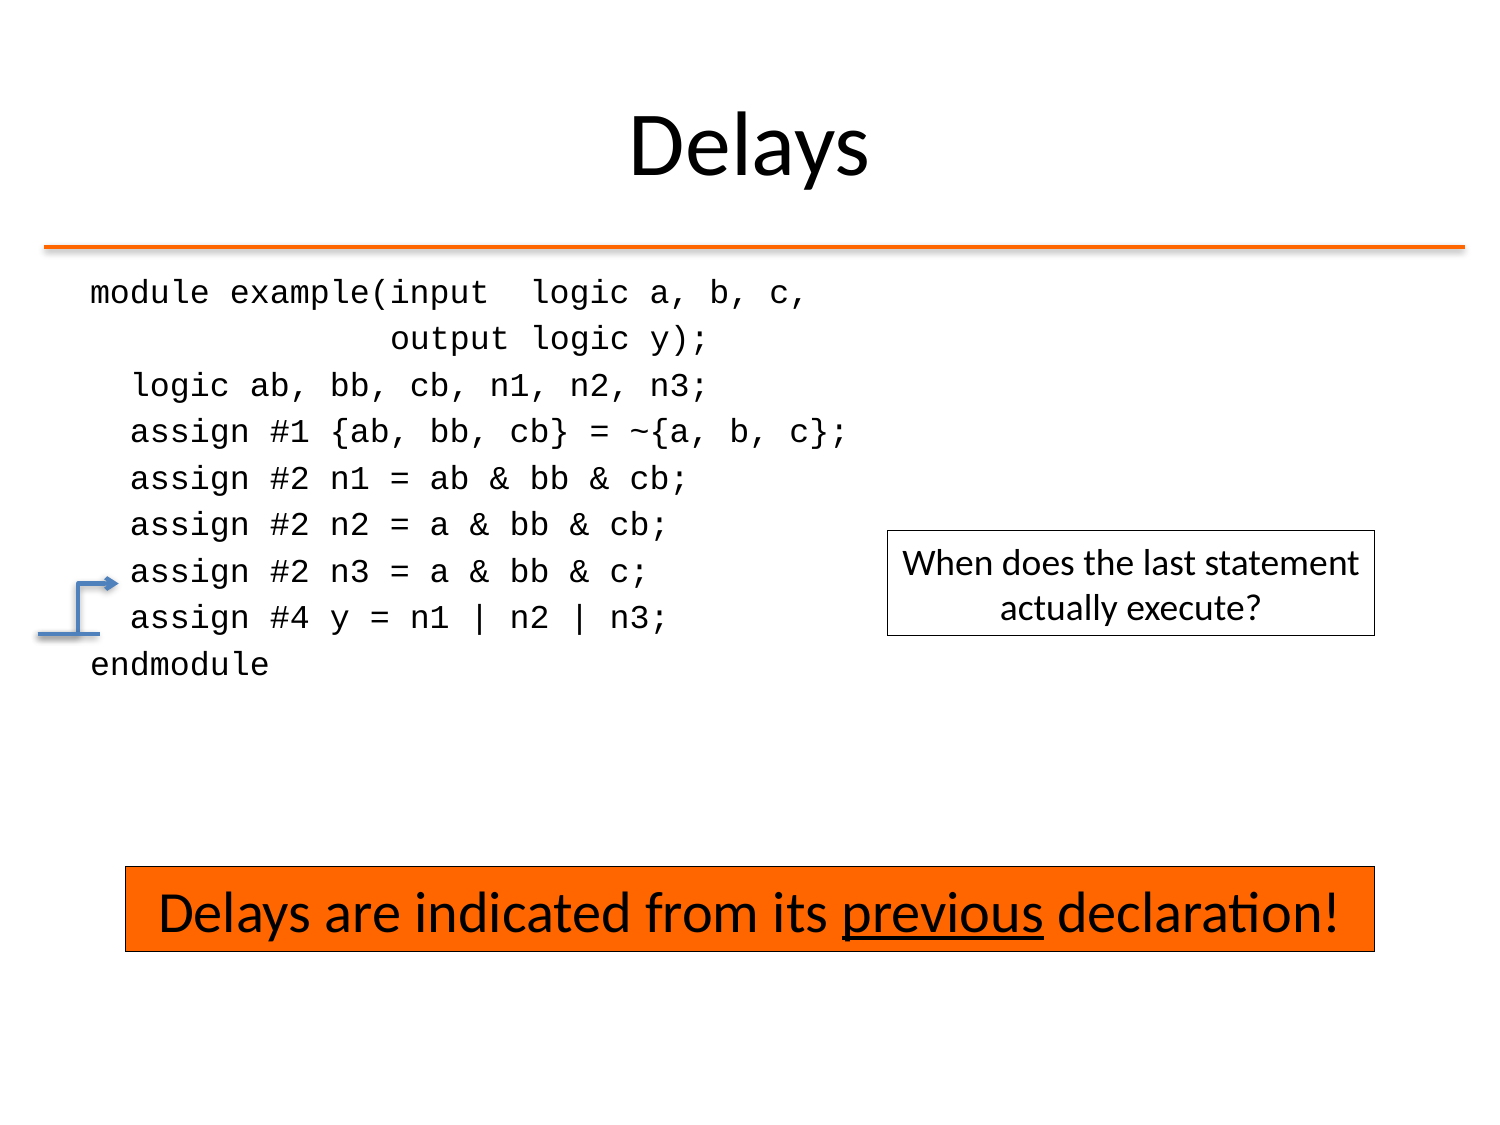

# Delays
module example(input  logic a, b, c,
               output logic y);
  logic ab, bb, cb, n1, n2, n3;
  assign #1 {ab, bb, cb} = ~{a, b, c};
  assign #2 n1 = ab & bb & cb;
  assign #2 n2 = a & bb & cb;
  assign #2 n3 = a & bb & c;
  assign #4 y = n1 | n2 | n3;
endmodule
When does the last statement actually execute?
Delays are indicated from its previous declaration!